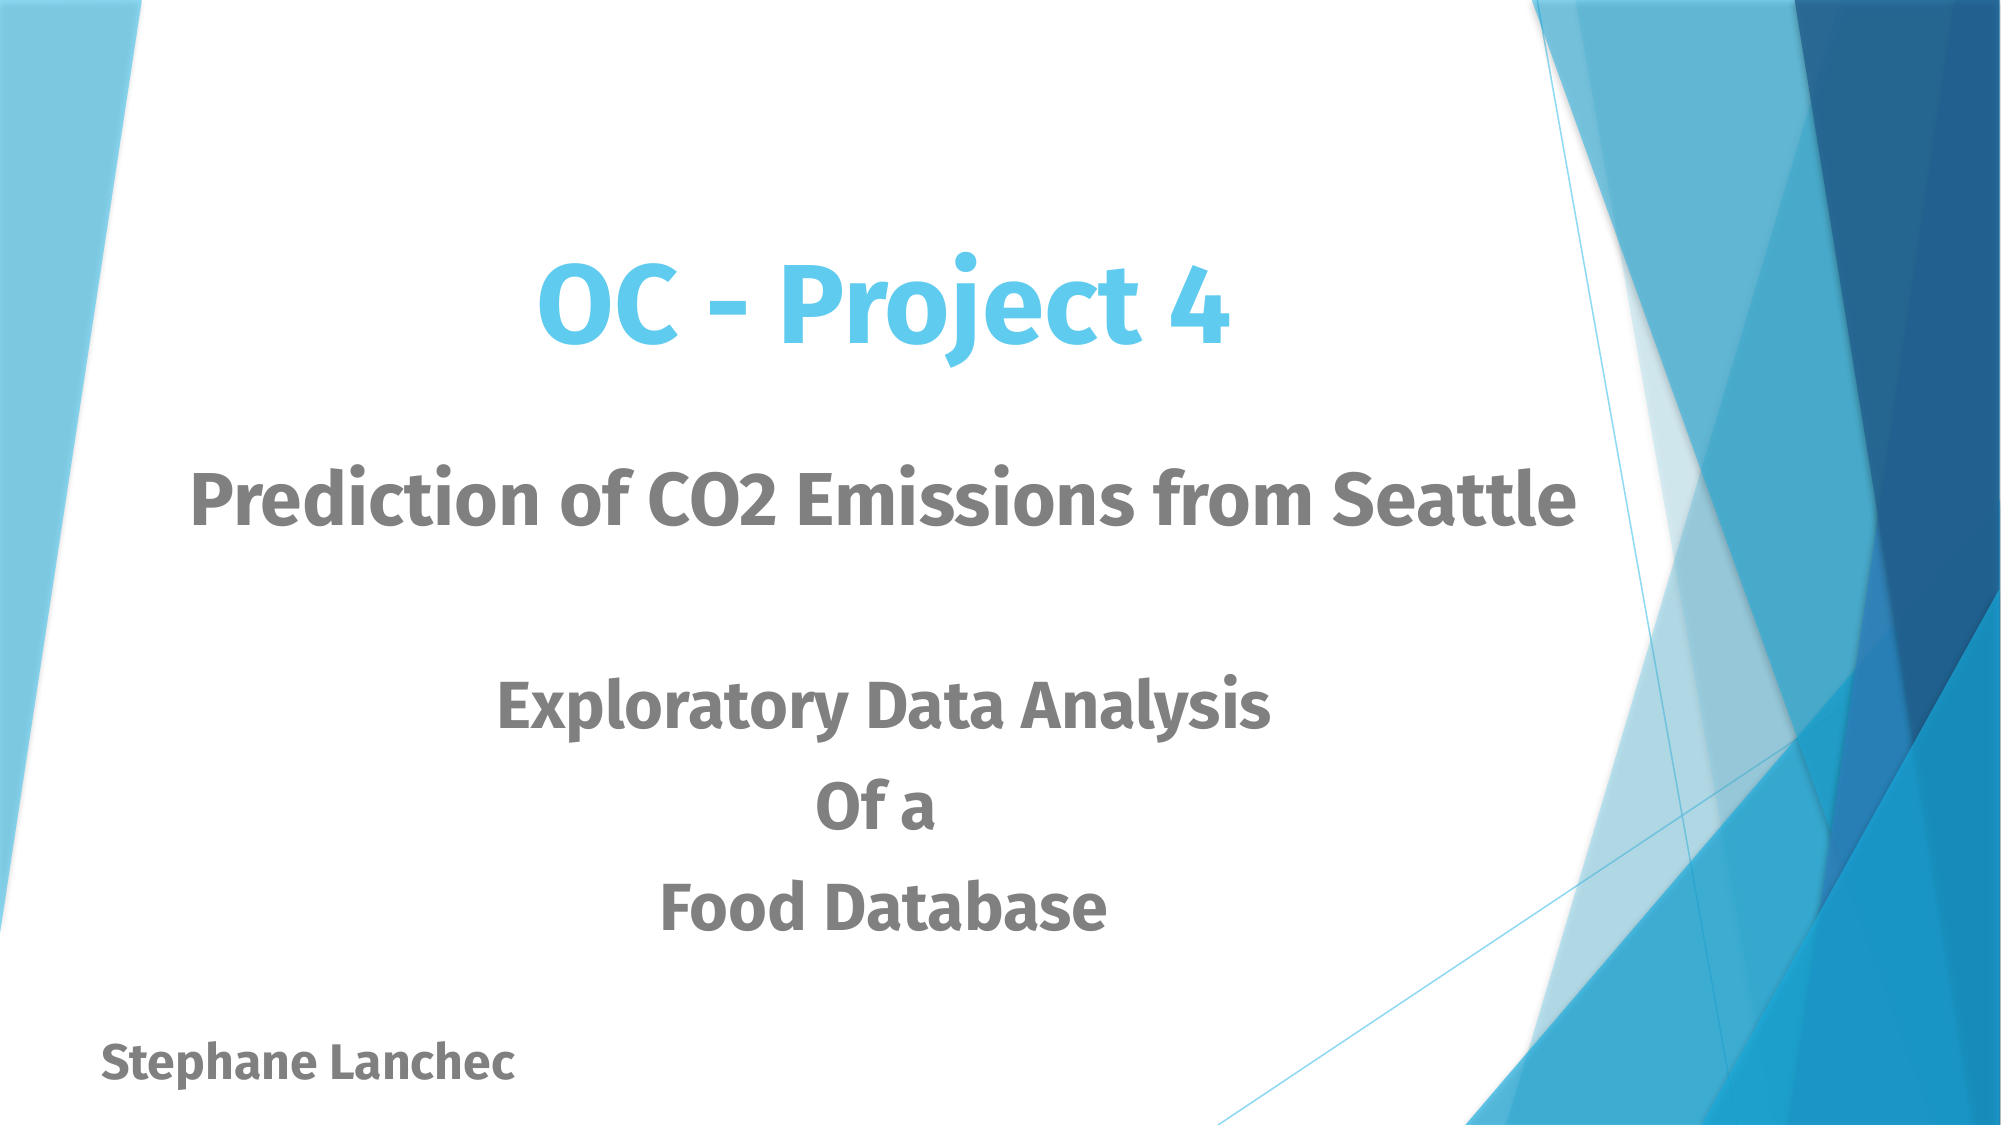

# OC - Project 4
Prediction of CO2 Emissions from Seattle

Exploratory Data Analysis
Of a
Food Database

Stephane Lanchec